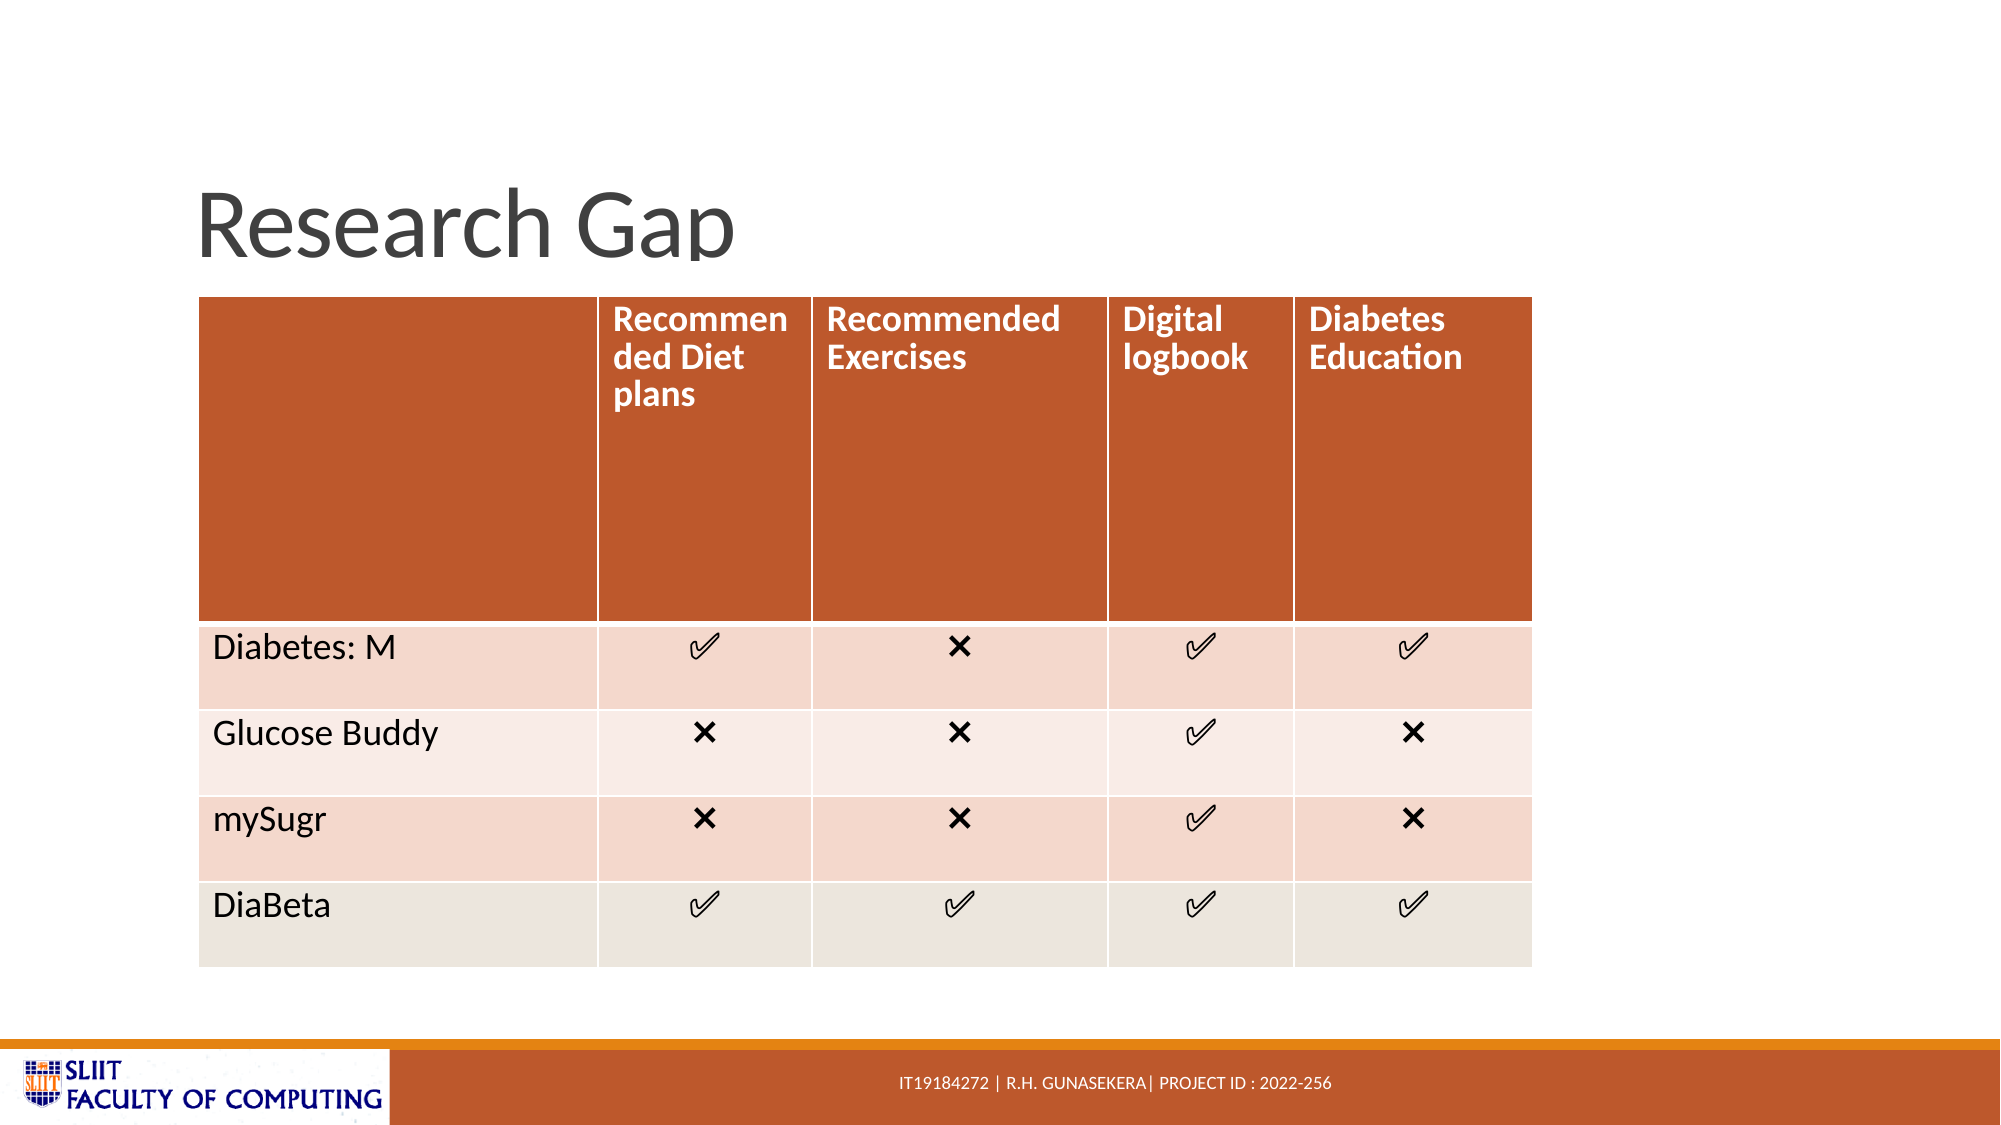

# Research Gap

|  | Recommended Diet plans | Recommended Exercises | Digital logbook | Diabetes Education |
| --- | --- | --- | --- | --- |
| Diabetes: M | ✅ | ❌ | ✅ | ✅ |
| Glucose Buddy | ❌ | ❌ | ✅ | ❌ |
| mySugr | ❌ | ❌ | ✅ | ❌ |
| DiaBeta | ✅ | ✅ | ✅ | ✅ |
IT19184272 | R.H. Gunasekera| Project ID : 2022-256